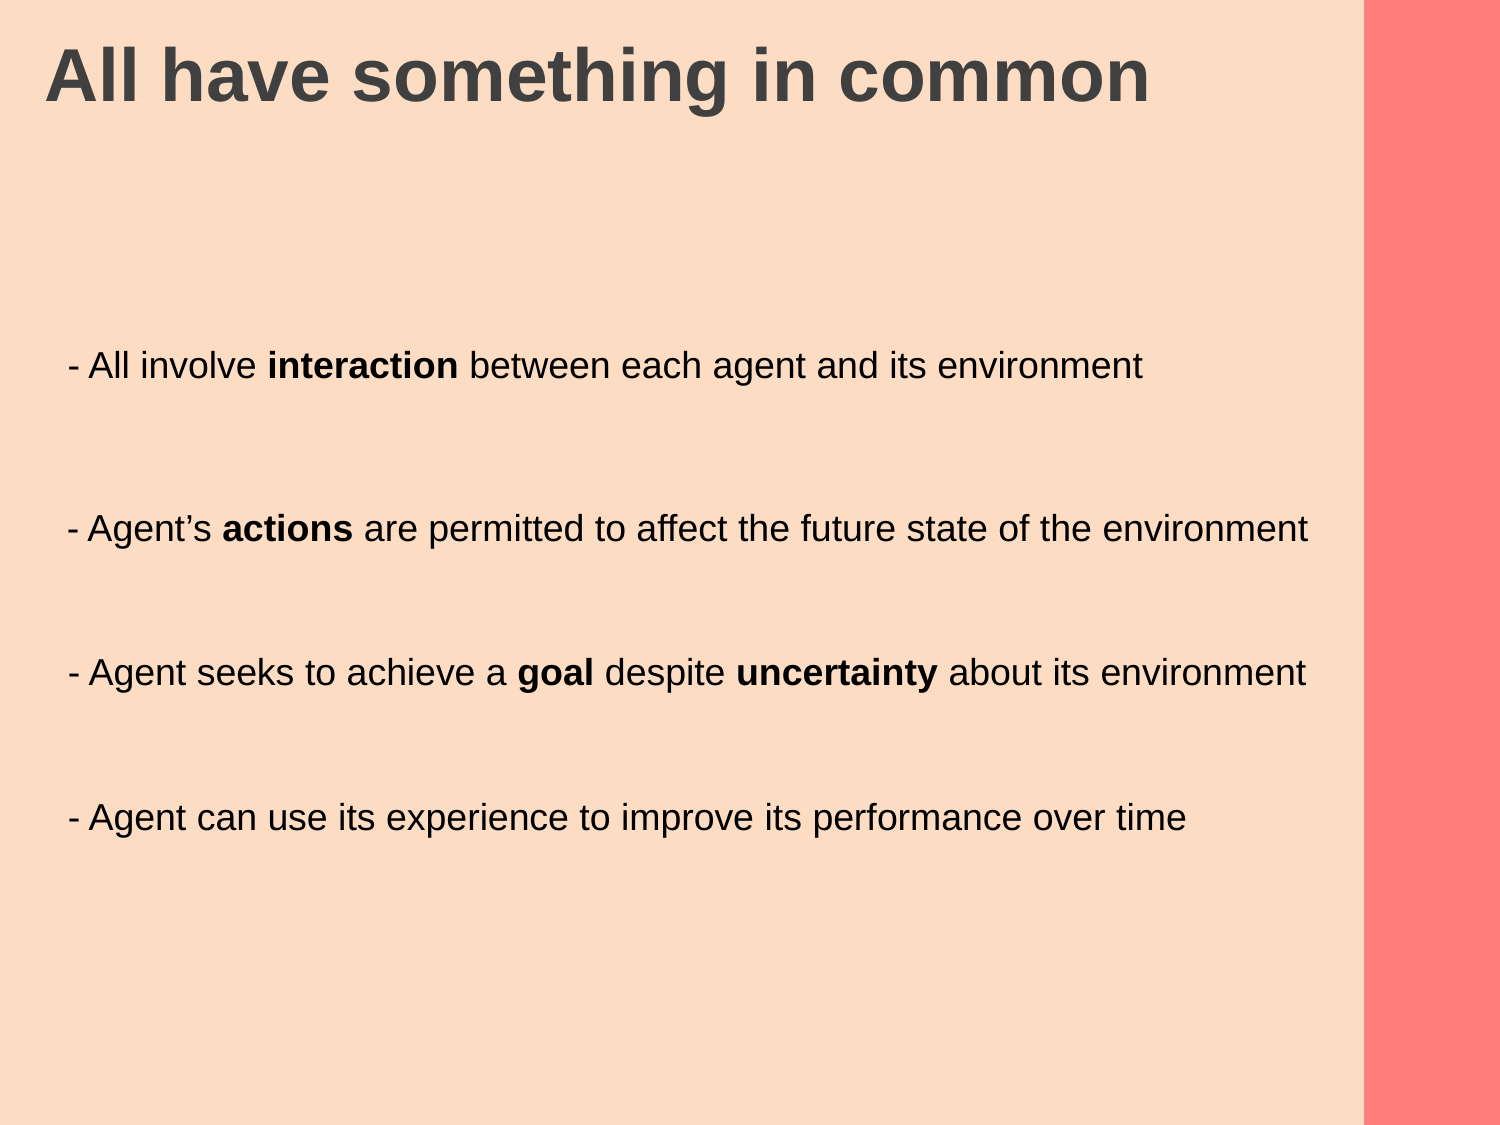

All have something in common
- All involve interaction between each agent and its environment
- Agent’s actions are permitted to affect the future state of the environment
- Agent seeks to achieve a goal despite uncertainty about its environment
- Agent can use its experience to improve its performance over time